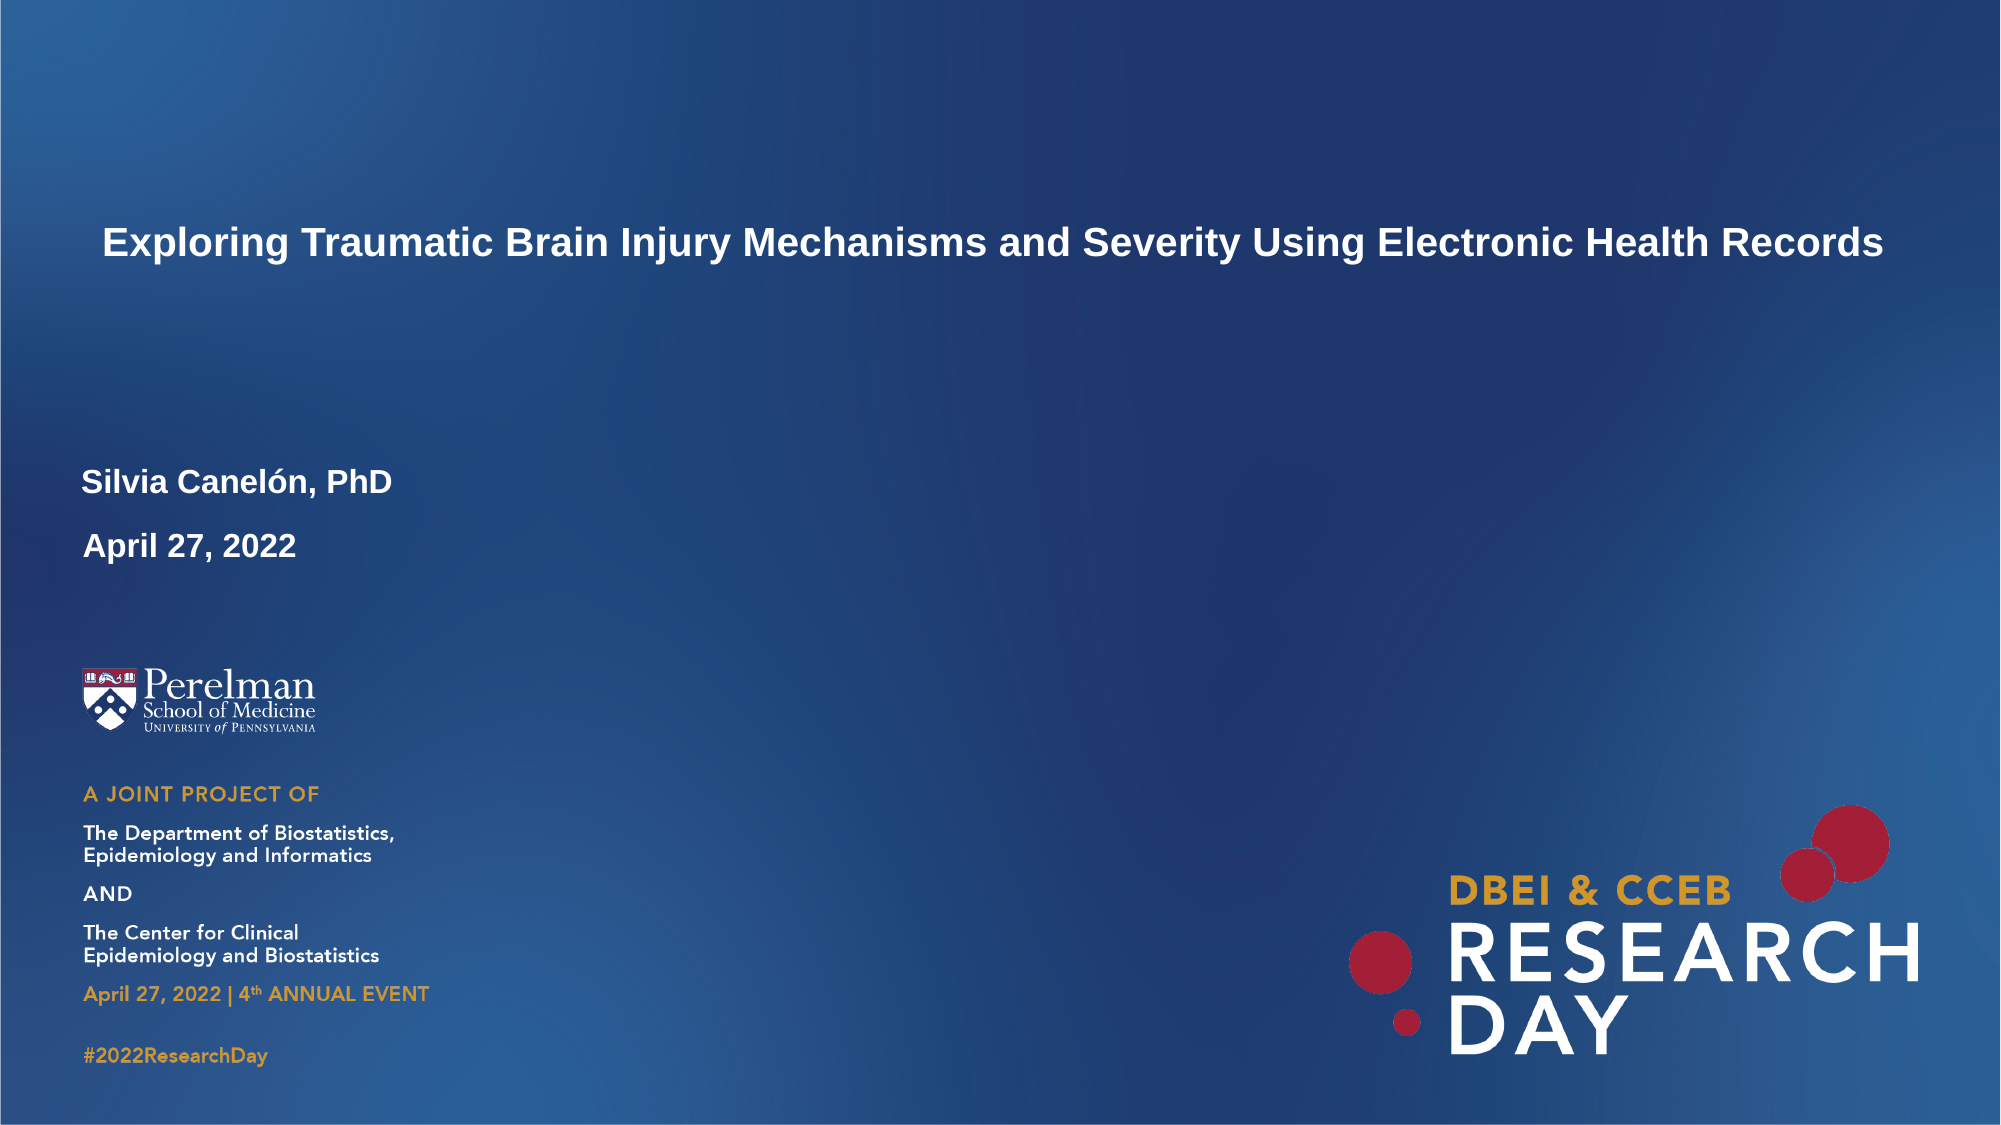

# Exploring Traumatic Brain Injury Mechanisms and Severity Using Electronic Health Records

Silvia Canelón, PhD
April 27, 2022